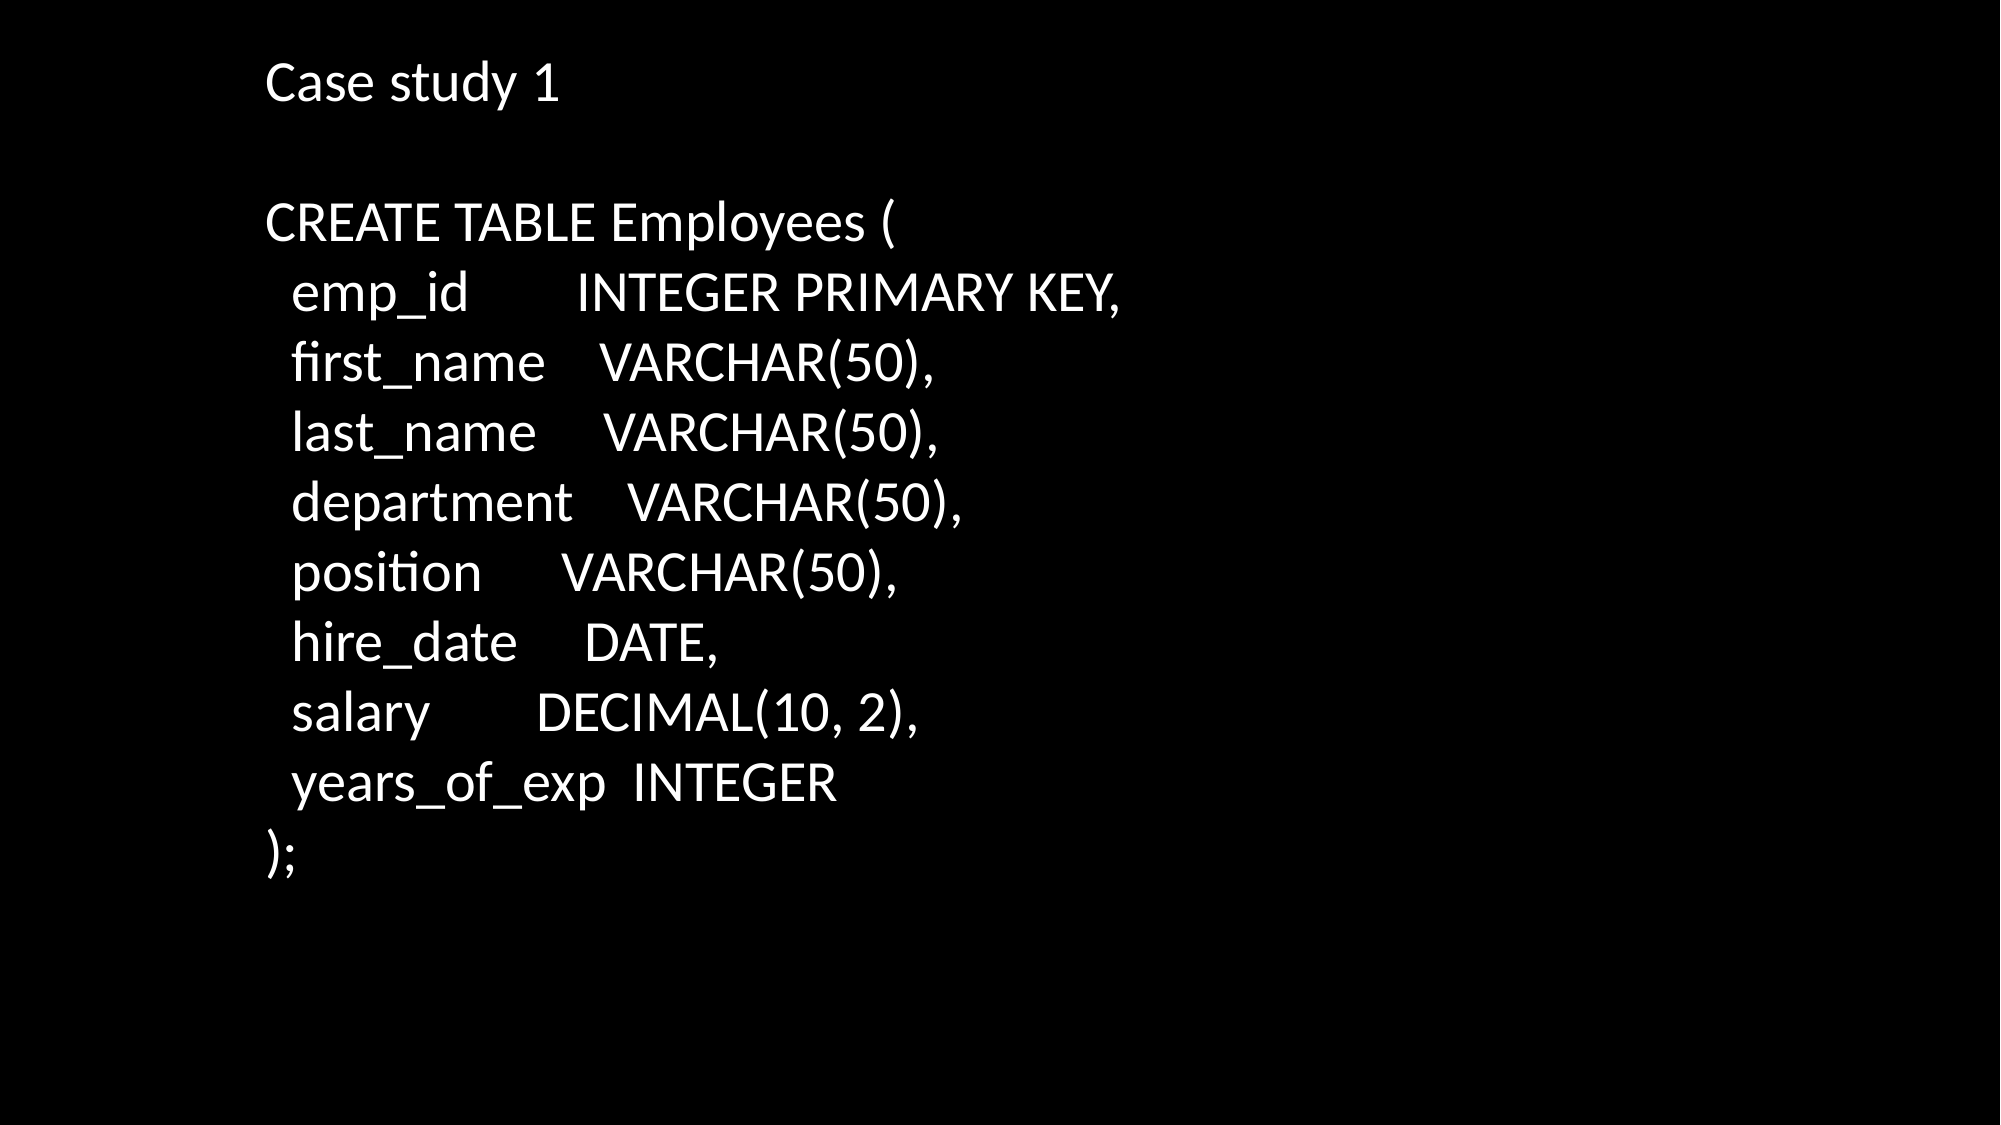

Case study 1

CREATE TABLE Employees (
  emp_id        INTEGER PRIMARY KEY,
  first_name    VARCHAR(50),
  last_name     VARCHAR(50),
  department    VARCHAR(50),
  position      VARCHAR(50),
  hire_date     DATE,
  salary        DECIMAL(10, 2),
  years_of_exp  INTEGER
);